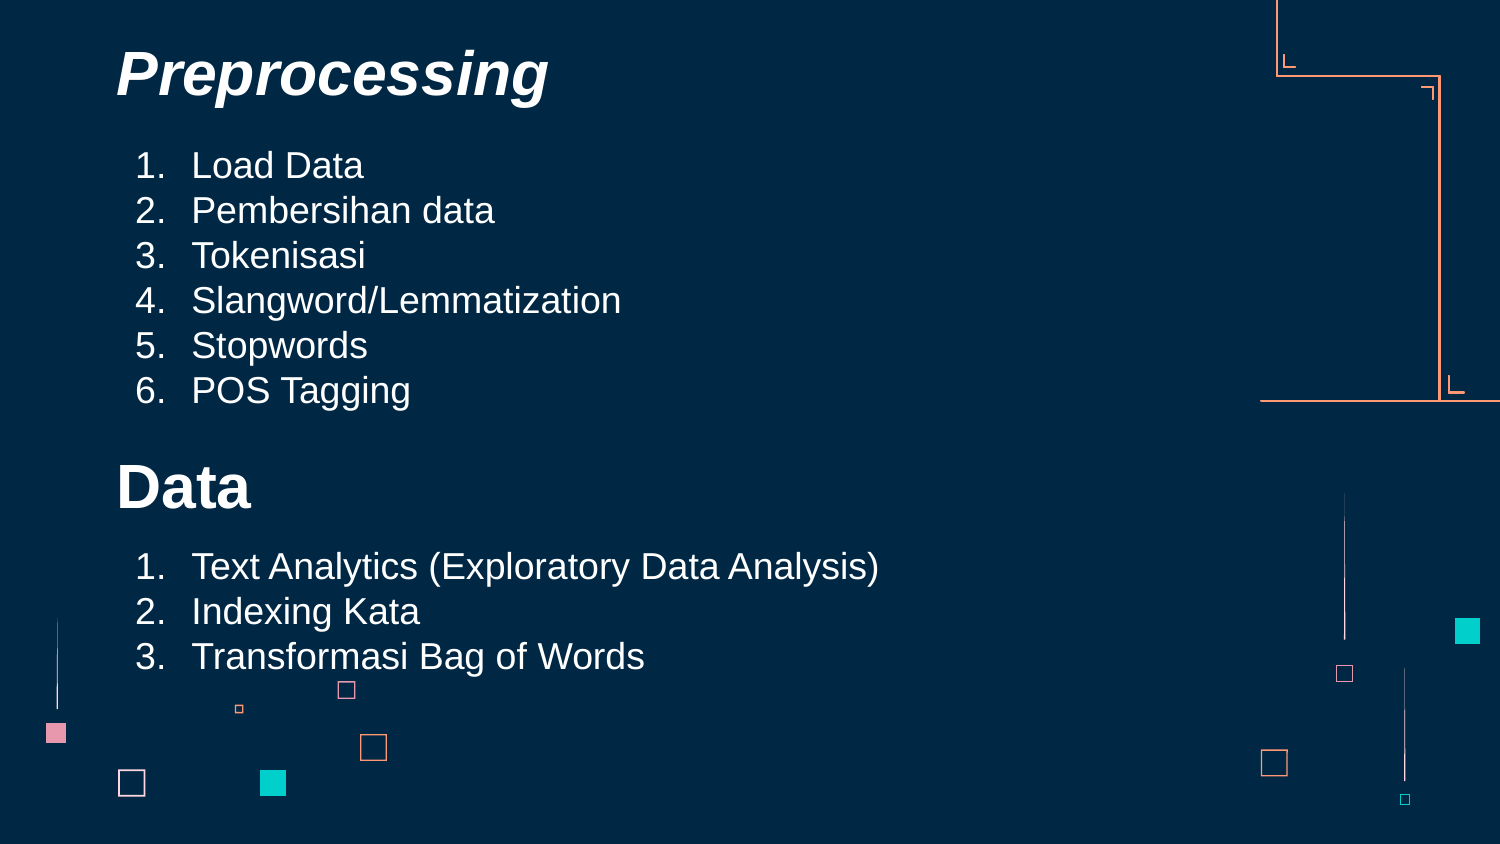

# Preprocessing
Load Data
Pembersihan data
Tokenisasi
Slangword/Lemmatization
Stopwords
POS Tagging
Data
Text Analytics (Exploratory Data Analysis)
Indexing Kata
Transformasi Bag of Words